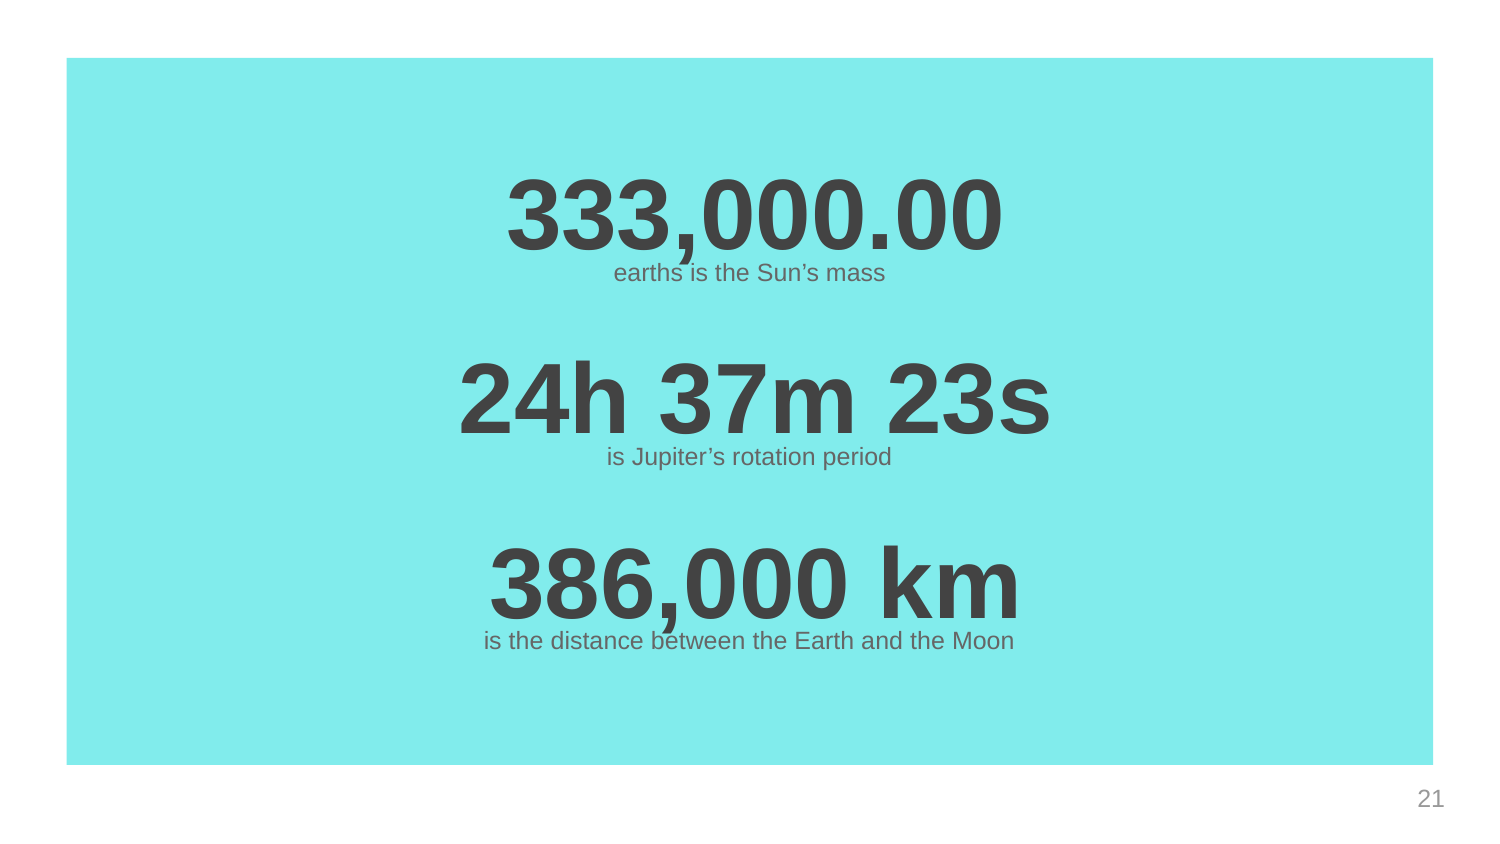

# 333,000.00
earths is the Sun’s mass

24h 37m 23s
is Jupiter’s rotation period
386,000 km
is the distance between the Earth and the Moon
21